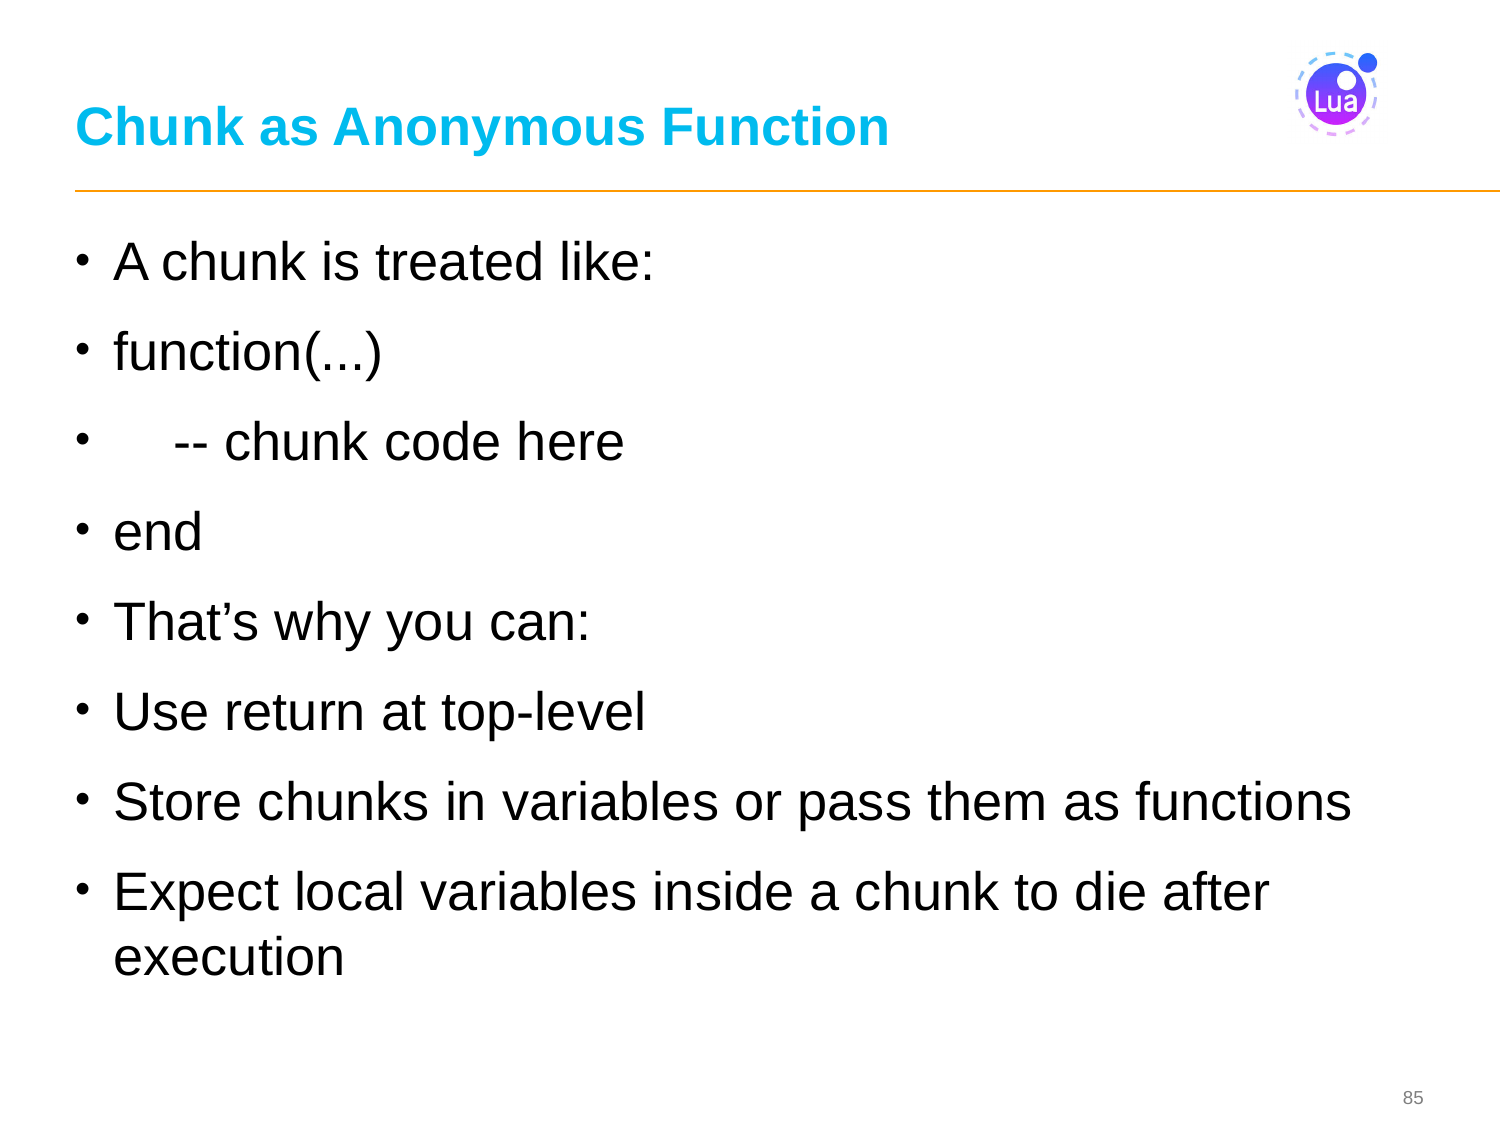

# Chunk as Anonymous Function
A chunk is treated like:
function(...)
    -- chunk code here
end
That’s why you can:
Use return at top-level
Store chunks in variables or pass them as functions
Expect local variables inside a chunk to die after execution